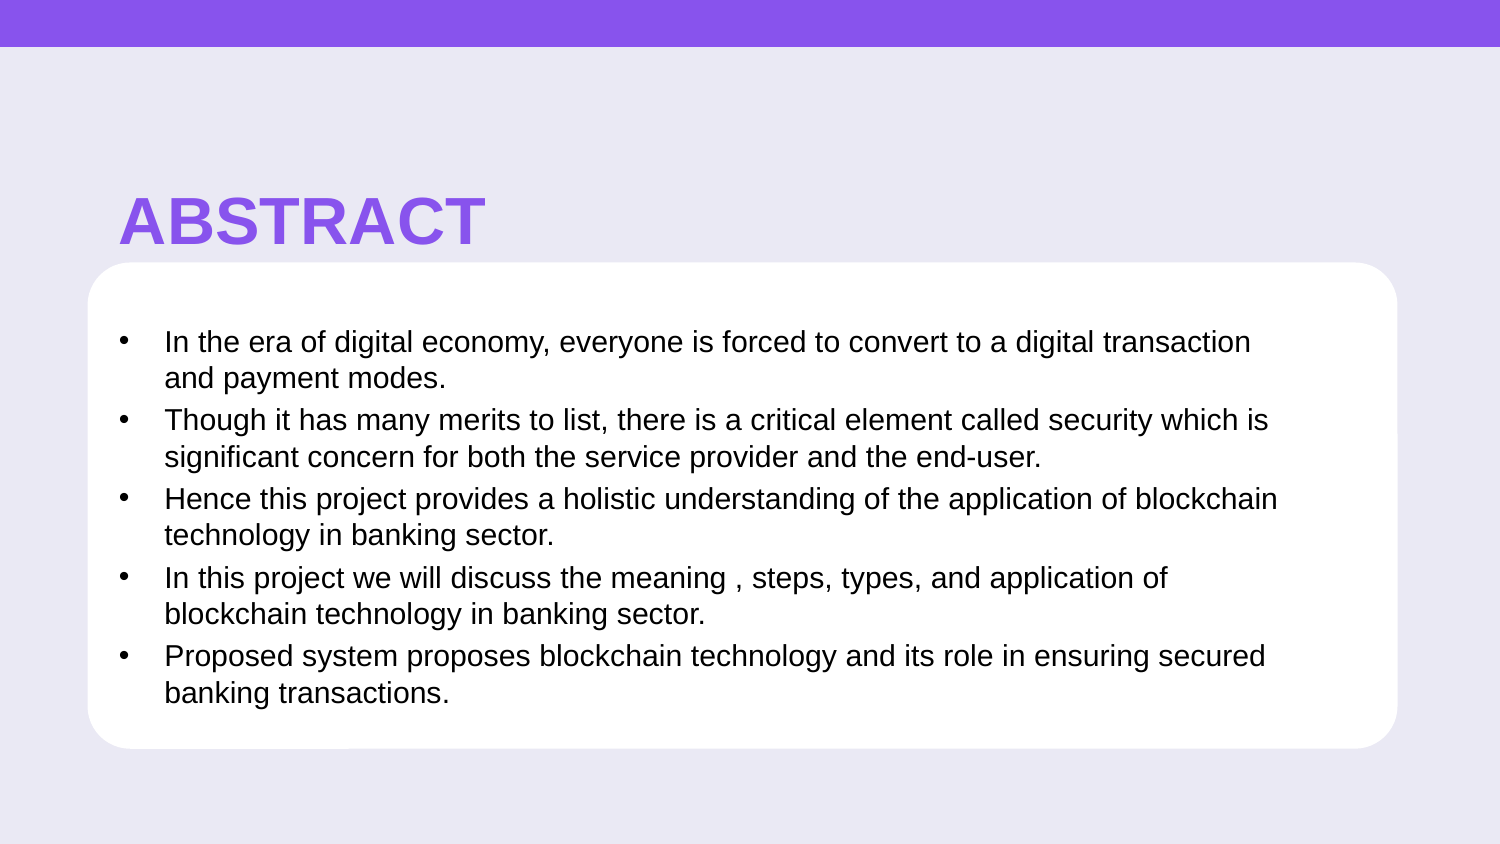

# ABSTRACT

In the era of digital economy, everyone is forced to convert to a digital transaction and payment modes.
Though it has many merits to list, there is a critical element called security which is significant concern for both the service provider and the end-user.
Hence this project provides a holistic understanding of the application of blockchain technology in banking sector.
In this project we will discuss the meaning , steps, types, and application of blockchain technology in banking sector.
Proposed system proposes blockchain technology and its role in ensuring secured banking transactions.